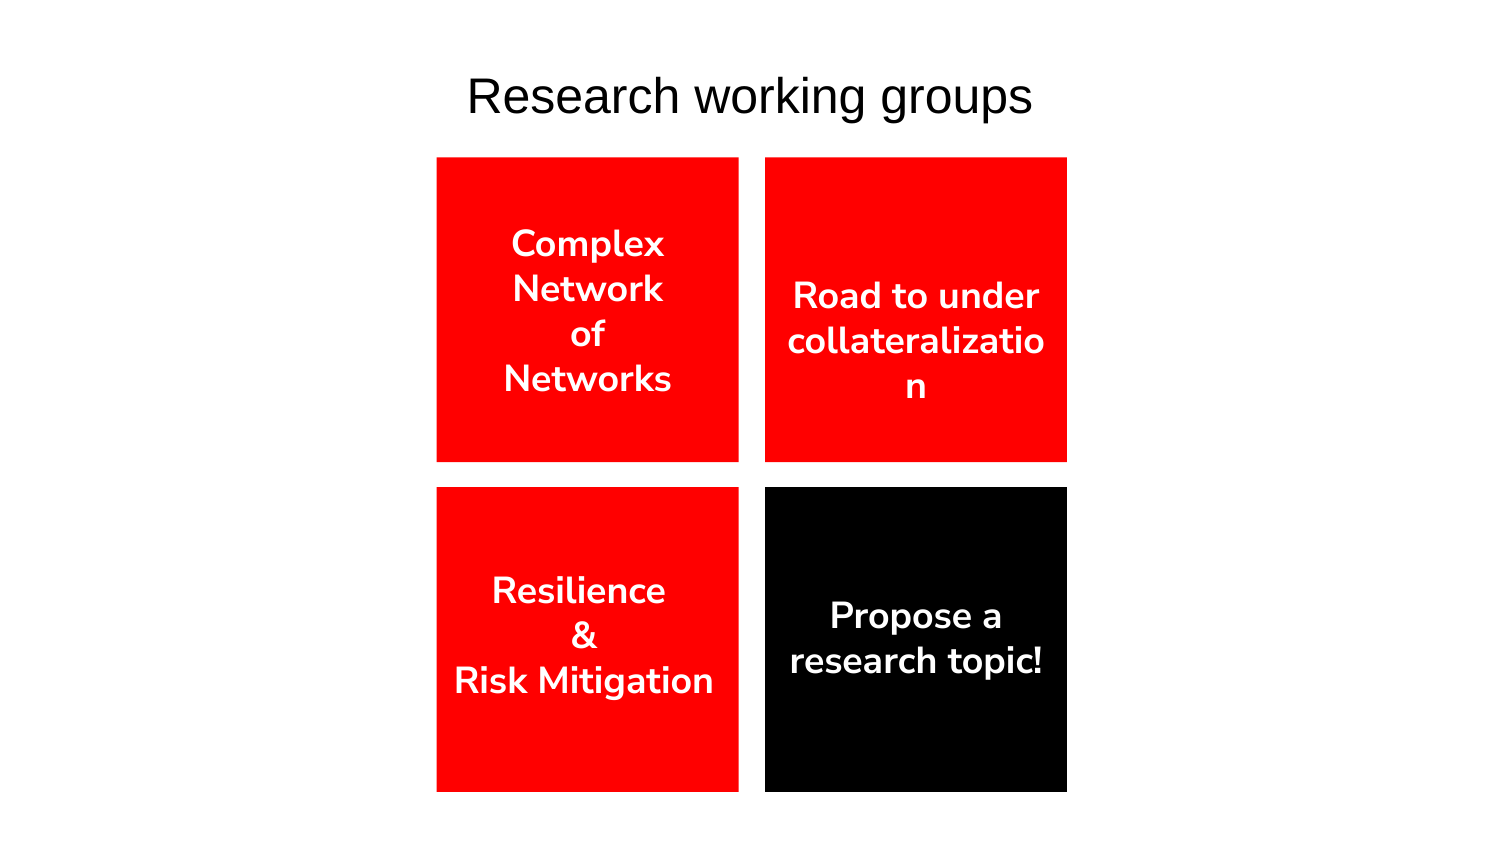

# Research working groups

Complex Network of Networks
Road to under
collateralization

Resilience
&
Risk Mitigation
Propose a research topic!